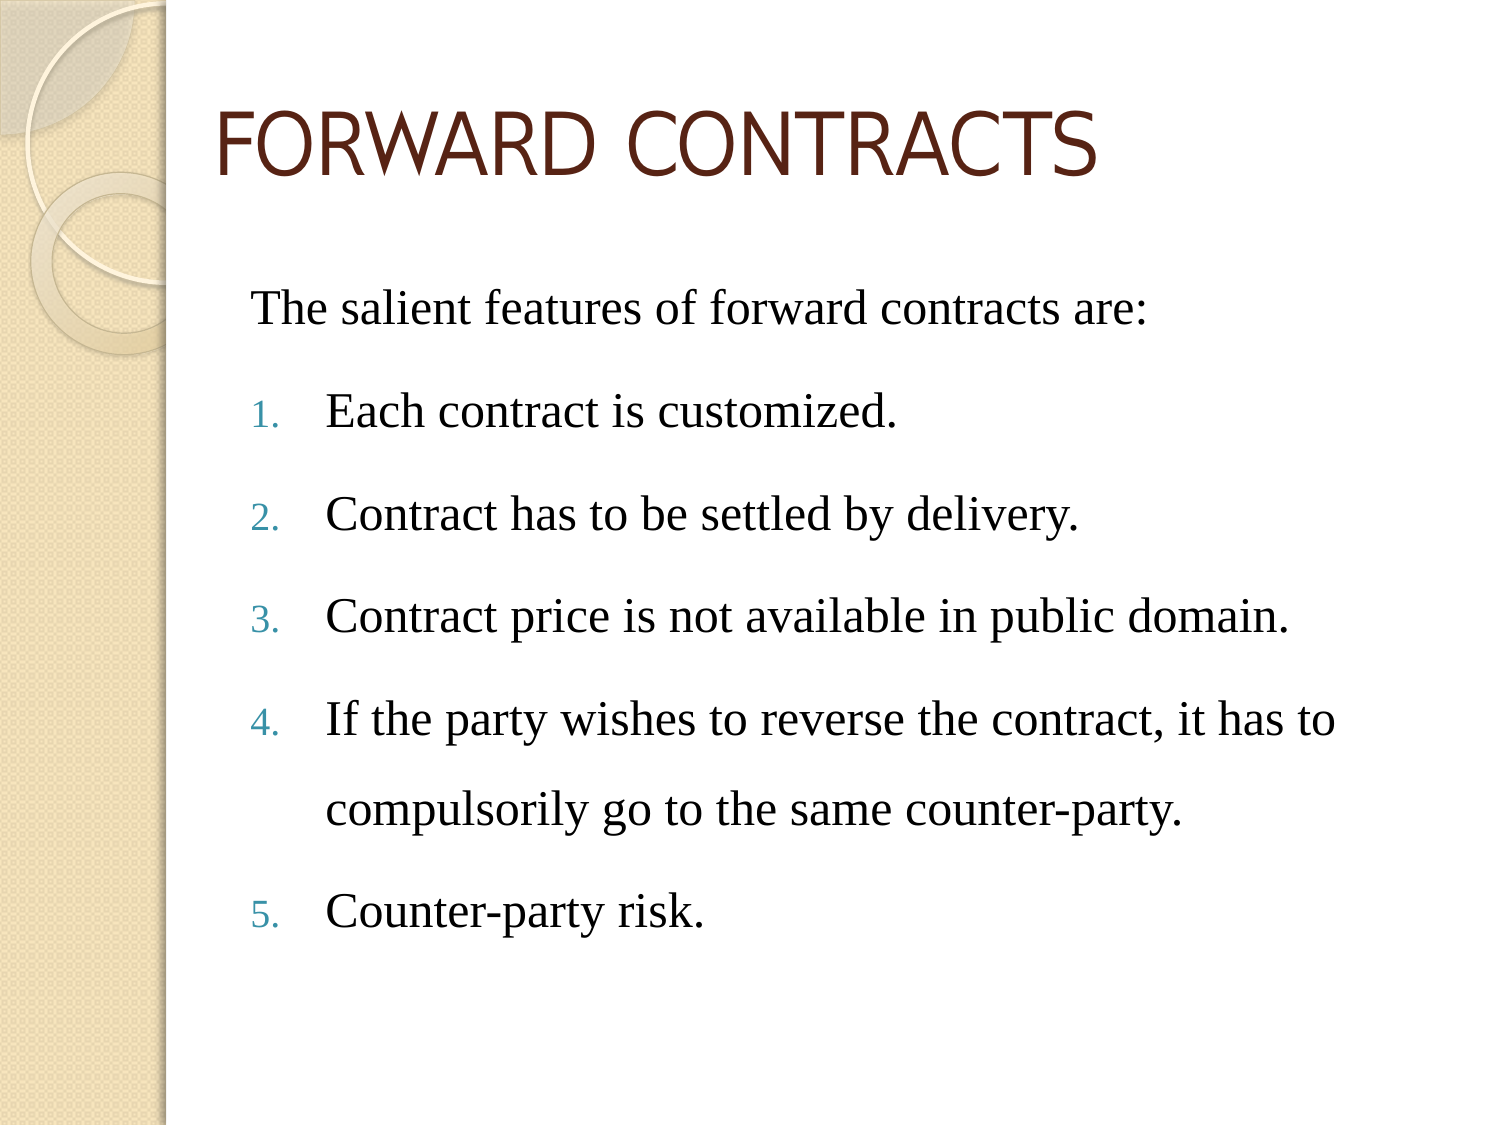

# FORWARD CONTRACTS
The salient features of forward contracts are:
Each contract is customized.
Contract has to be settled by delivery.
Contract price is not available in public domain.
If the party wishes to reverse the contract, it has to compulsorily go to the same counter-party.
Counter-party risk.